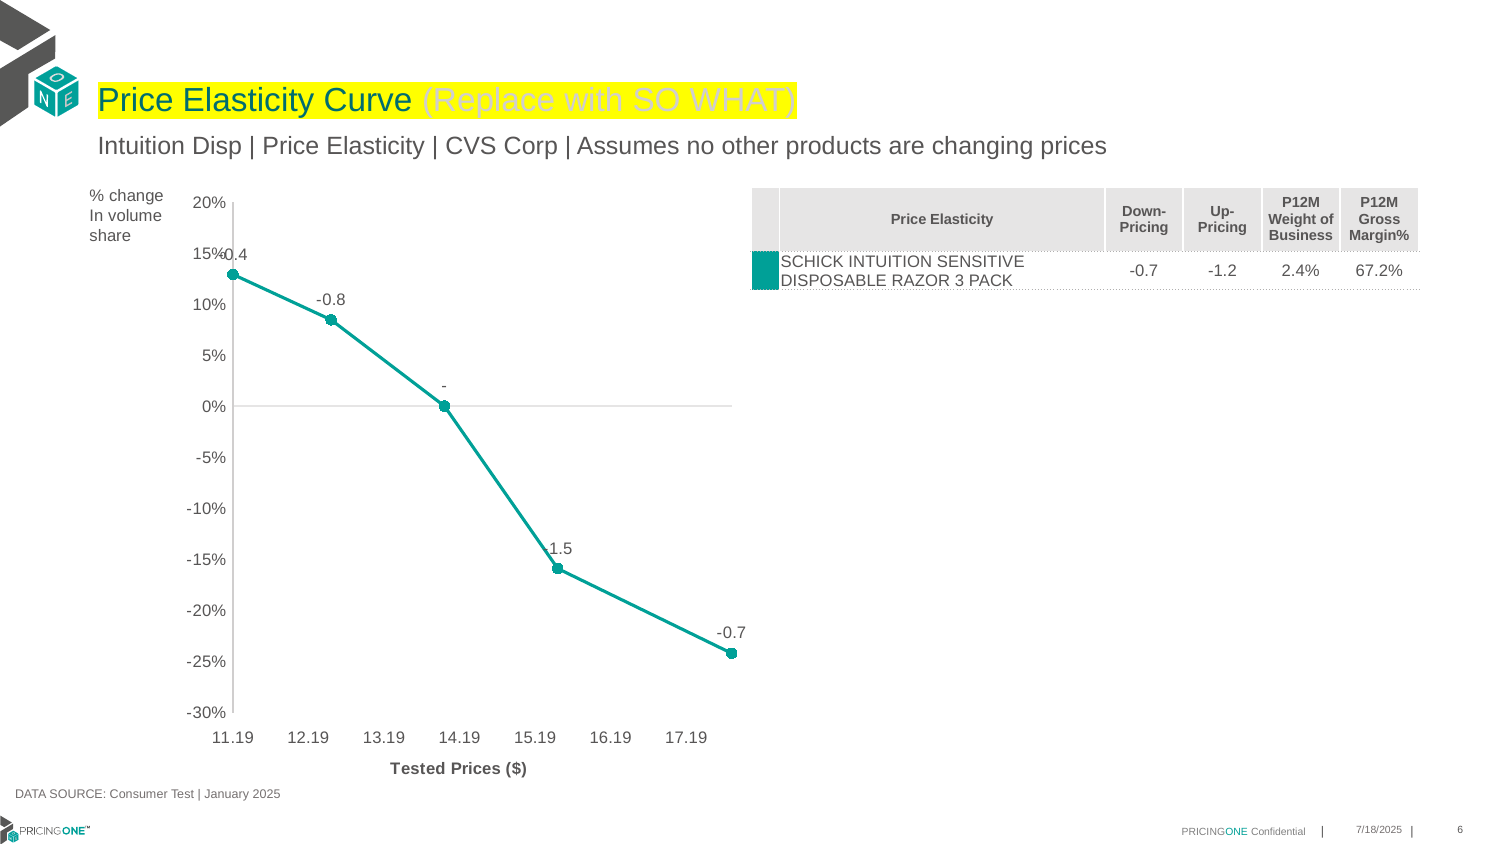

# Price Elasticity Curve (Replace with SO WHAT)
Intuition Disp | Price Elasticity | CVS Corp | Assumes no other products are changing prices
% change In volume share
|  | Price Elasticity | Down-Pricing | Up-Pricing | P12M Weight of Business | P12M Gross Margin% |
| --- | --- | --- | --- | --- | --- |
|  | SCHICK INTUITION SENSITIVE DISPOSABLE RAZOR 3 PACK | -0.7 | -1.2 | 2.4% | 67.2% |

### Chart

| Category | SCHICK INTUITION SENSITIVE DISPOSABLE RAZOR 3 PACK |
|---|---|
DATA SOURCE: Consumer Test | January 2025

7/18/2025
6